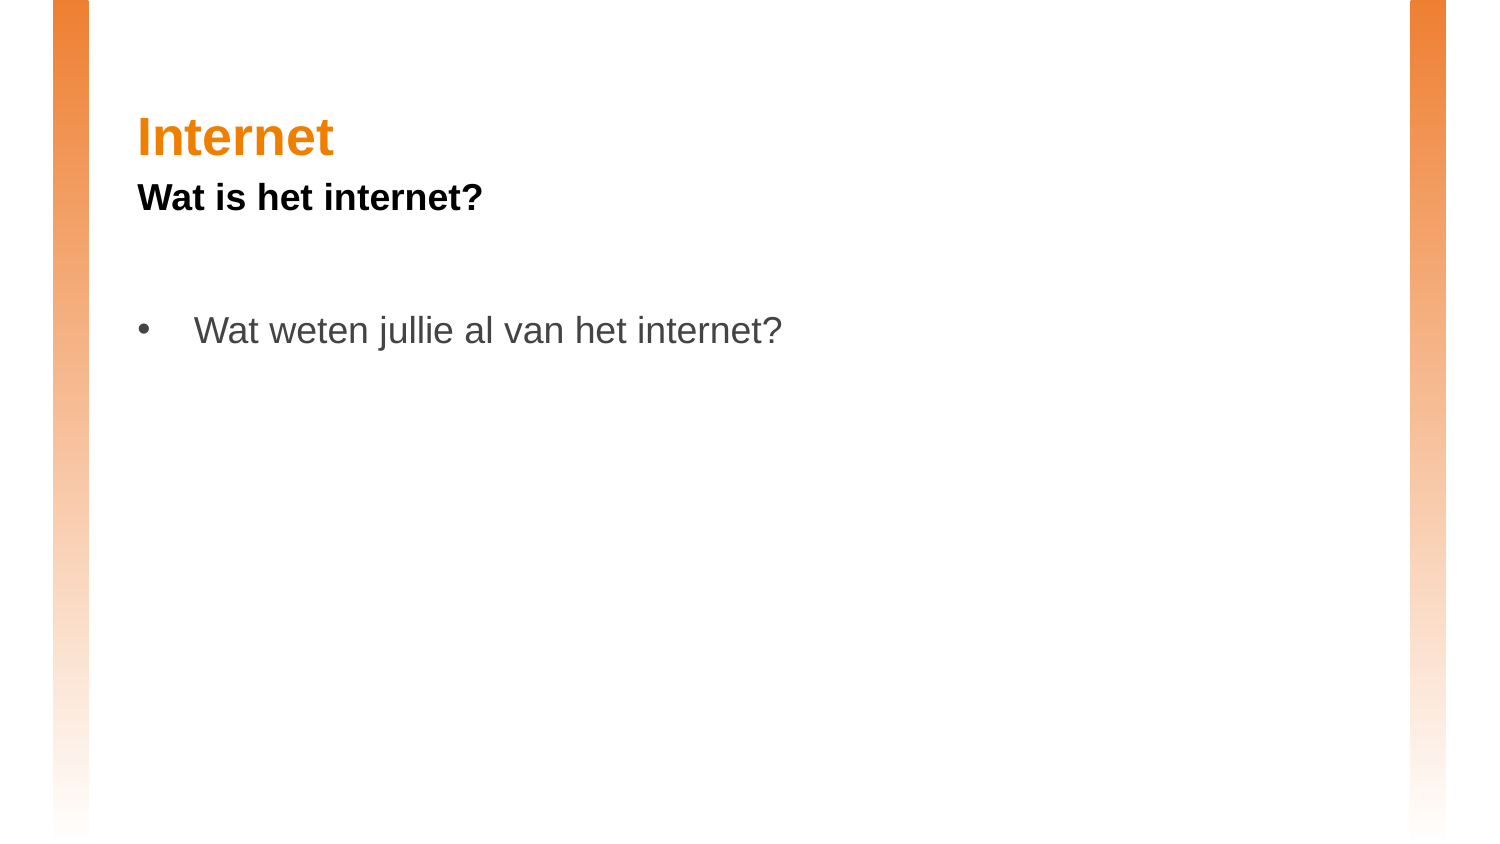

# Internet
Wat is het internet?
Wat weten jullie al van het internet?